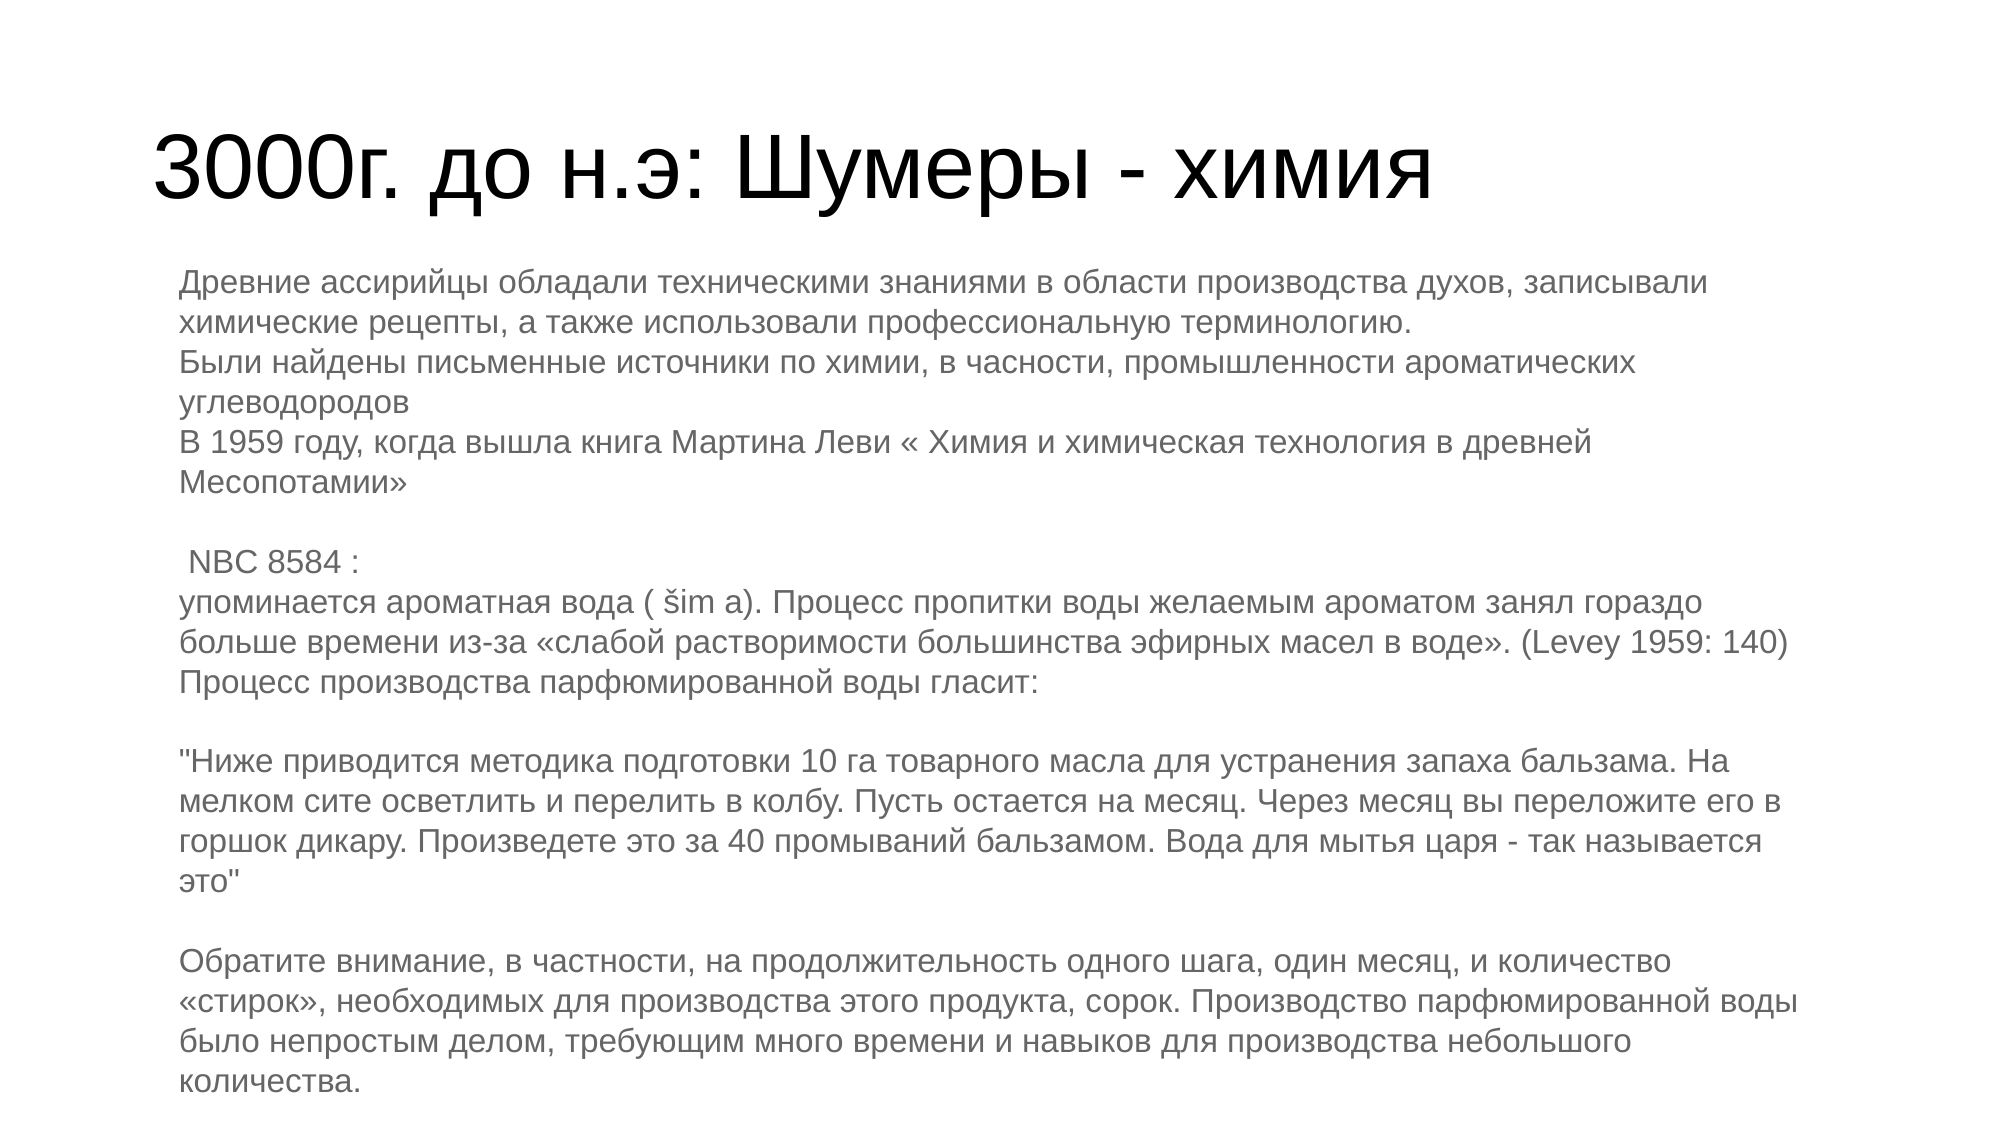

# 3000г. до н.э: Шумеры - химия
Древние ассирийцы обладали техническими знаниями в области производства духов, записывали химические рецепты, а также использовали профессиональную терминологию.
Были найдены письменные источники по химии, в часности, промышленности ароматических углеводородов
В 1959 году, когда вышла книга Мартина Леви « Химия и химическая технология в древней Месопотамии»

 NBC 8584 :
упоминается ароматная вода ( šim a). Процесс пропитки воды желаемым ароматом занял гораздо больше времени из-за «слабой растворимости большинства эфирных масел в воде». (Levey 1959: 140) Процесс производства парфюмированной воды гласит:

"Ниже приводится методика подготовки 10 га товарного масла для устранения запаха бальзама. На мелком сите осветлить и перелить в колбу. Пусть остается на месяц. Через месяц вы переложите его в горшок дикару. Произведете это за 40 промываний бальзамом. Вода для мытья царя - так называется это"

Обратите внимание, в частности, на продолжительность одного шага, один месяц, и количество «стирок», необходимых для производства этого продукта, сорок. Производство парфюмированной воды было непростым делом, требующим много времени и навыков для производства небольшого количества.

https://cdli.ucla.edu/pubs/cdlj/2014/cdlj2014_001.html